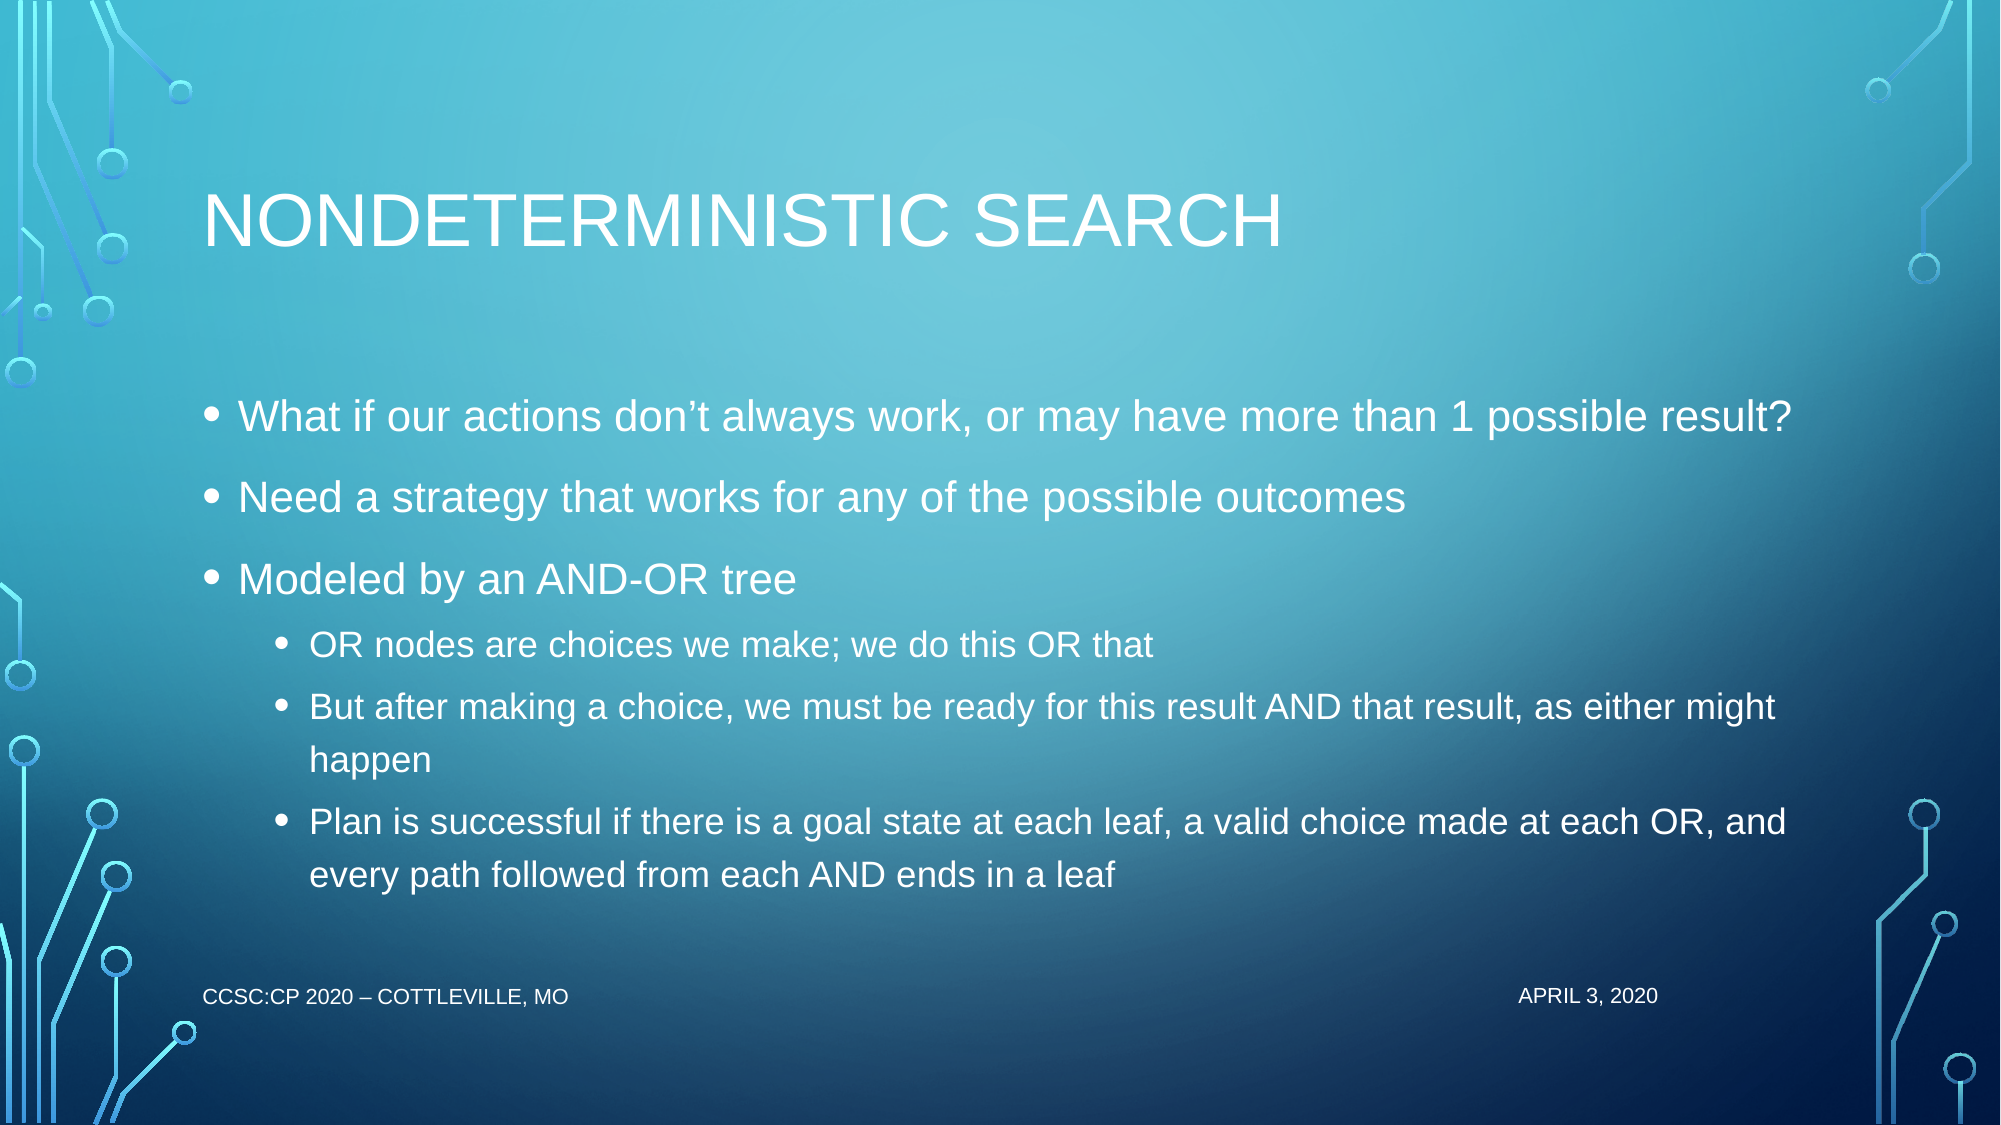

# Nondeterministic search
What if our actions don’t always work, or may have more than 1 possible result?
Need a strategy that works for any of the possible outcomes
Modeled by an AND-OR tree
OR nodes are choices we make; we do this OR that
But after making a choice, we must be ready for this result AND that result, as either might happen
Plan is successful if there is a goal state at each leaf, a valid choice made at each OR, and every path followed from each AND ends in a leaf

CCSC:CP 2020 – Cottleville, MO
APRIL 3, 2020